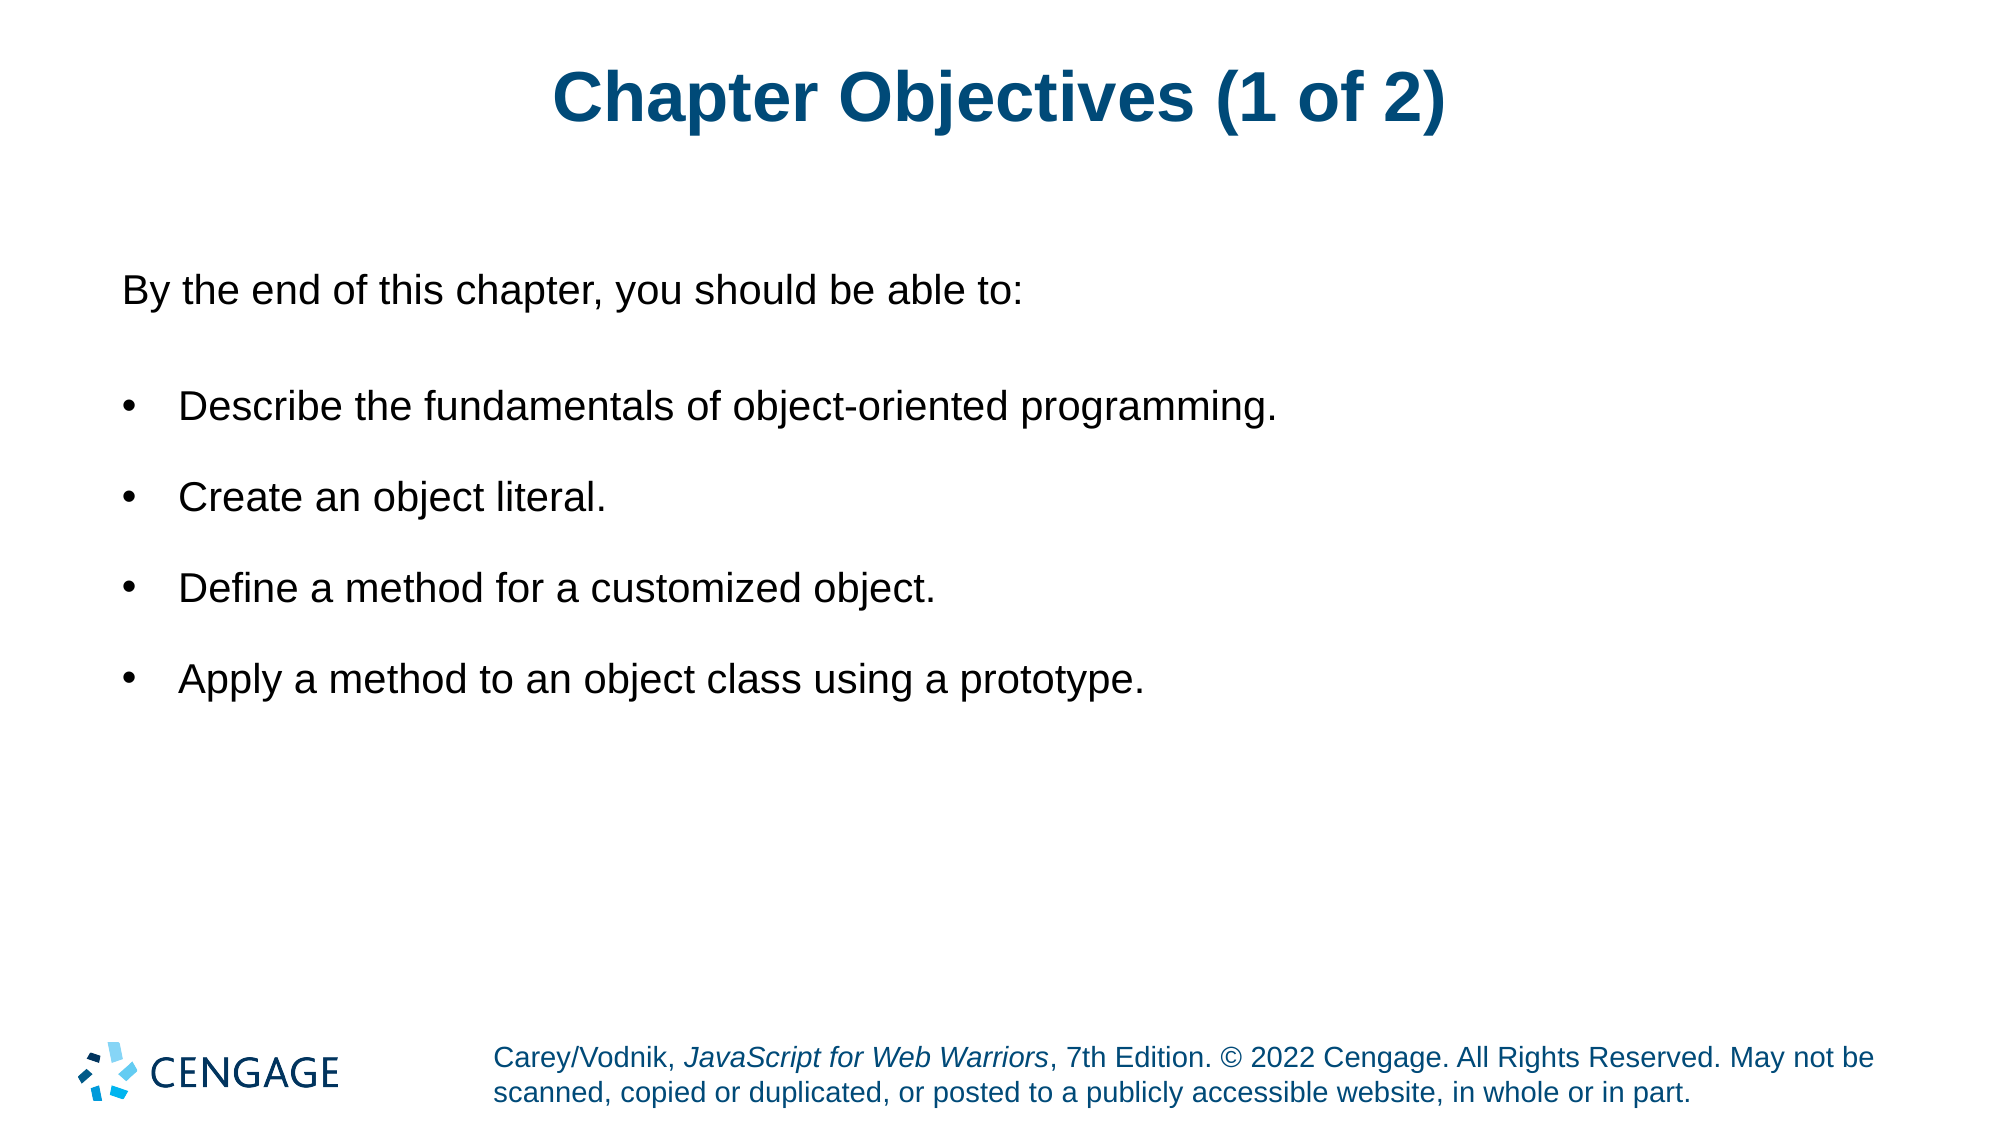

# Chapter Objectives (1 of 2)
By the end of this chapter, you should be able to:
Describe the fundamentals of object-oriented programming.
Create an object literal.
Define a method for a customized object.
Apply a method to an object class using a prototype.